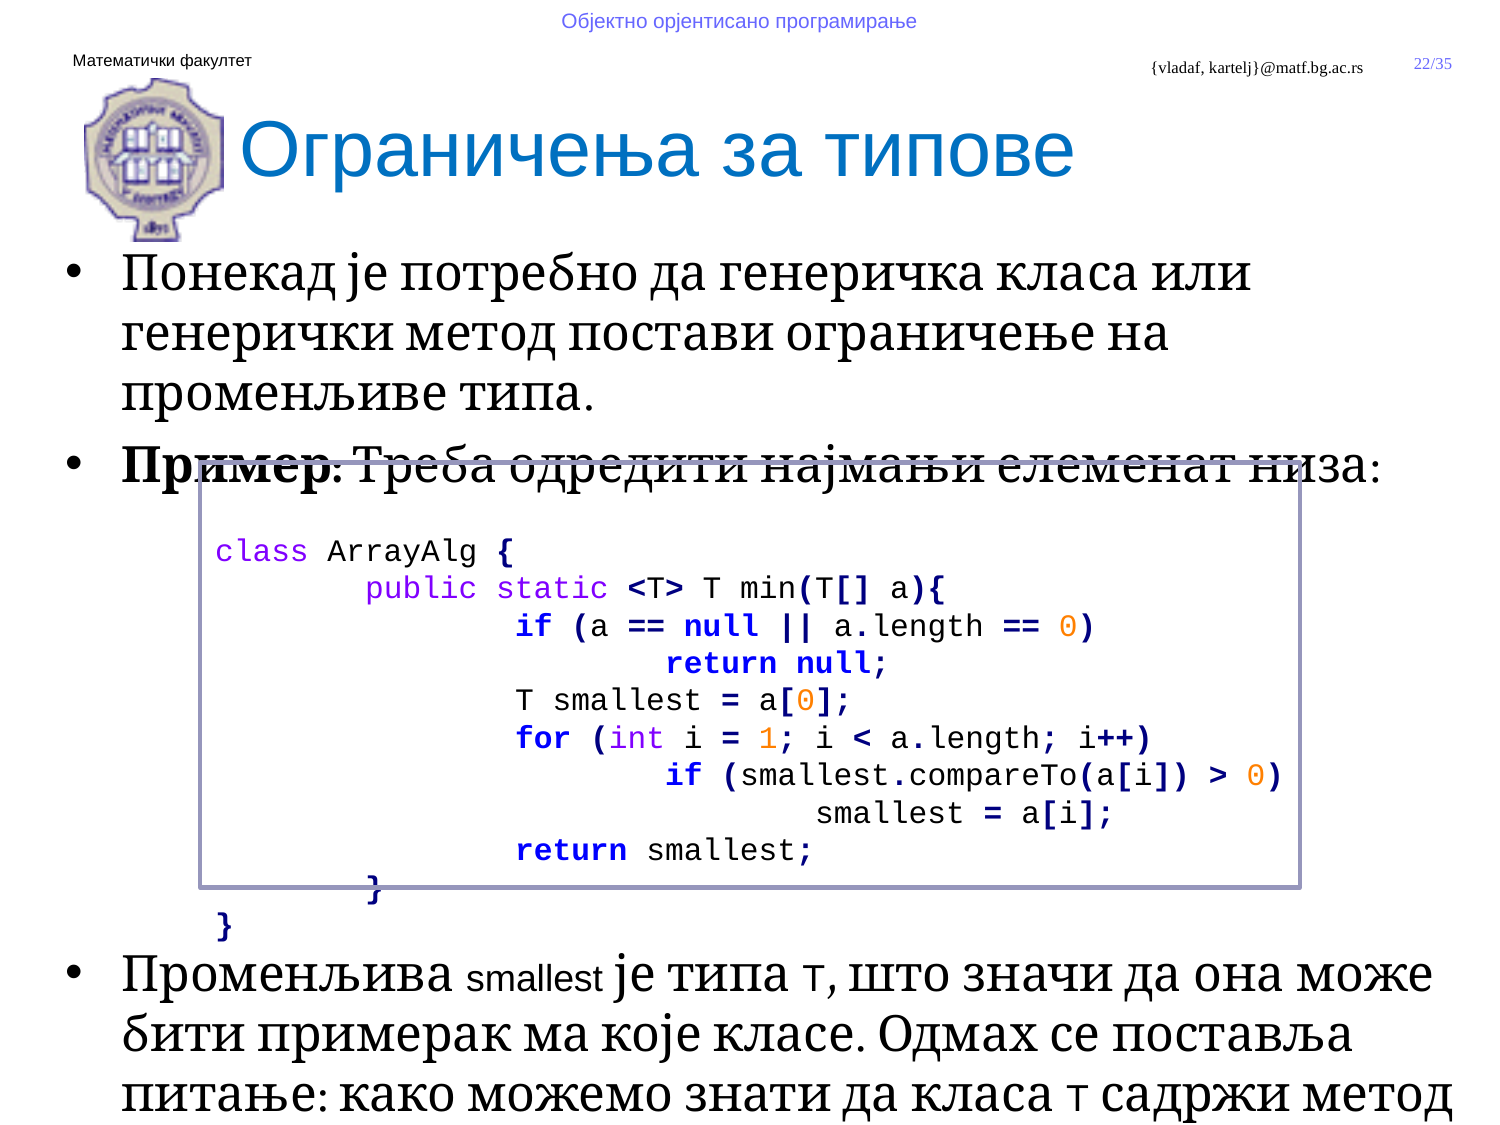

Ограничења за типове
Понекад је потребно да генеричка класа или генерички метод постави ограничење на променљиве типа.
Пример: Треба одредити најмањи елеменат низа:

	class ArrayAlg {
		public static <T> T min(T[] a){
			if (a == null || a.length == 0)
				return null;
			T smallest = a[0];
			for (int i = 1; i < a.length; i++)
				if (smallest.compareTo(a[i]) > 0)
					smallest = a[i];
			return smallest;
		}
	}
Променљива smallest је типа T, што значи да она може бити примерак ма које класе. Одмах се поставља питање: како можемо знати да класа T садржи метод compareTo?